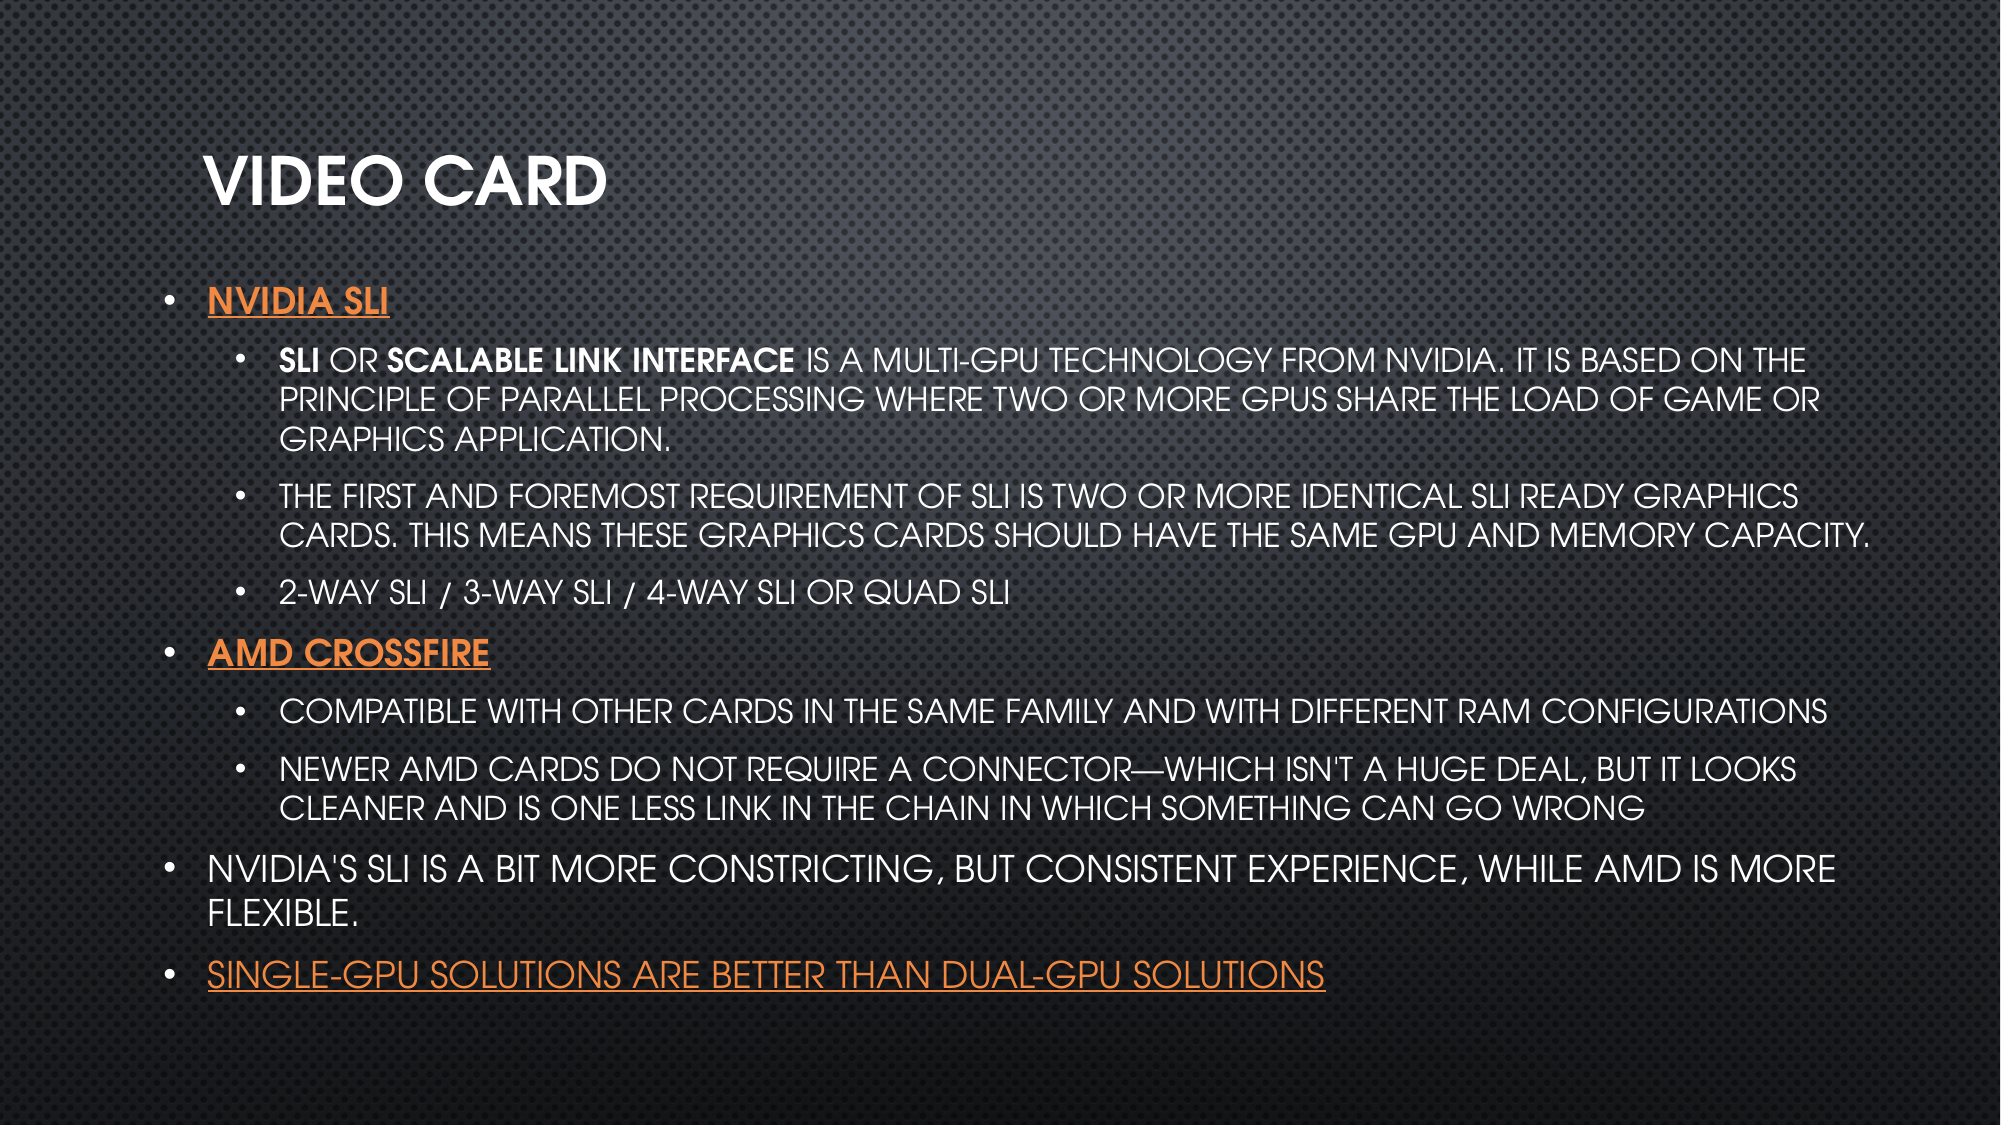

# VIDEO CARD

NVIDIA SLI
SLI or Scalable Link Interface is a multi-GPU technology from Nvidia. It is based on the principle of parallel processing where two or more GPUs share the load of game or graphics application.
The first and foremost requirement of SLI is two or more identical SLI Ready Graphics Cards. This means these graphics cards should have the same GPU and Memory capacity.
2-Way SLI / 3-Way SLI / 4-Way SLI or Quad SLI
AMD Crossfire
compatible with other cards in the same family and with different RAM configurations
Newer AMD cards do not require a connector—which isn't a huge deal, but it looks cleaner and is one less link in the chain in which something can go wrong
NVIDIA's SLI is a bit more constricting, but consistent experience, while AMD is more flexible.
single-GPU solutions are better than dual-GPU solutions